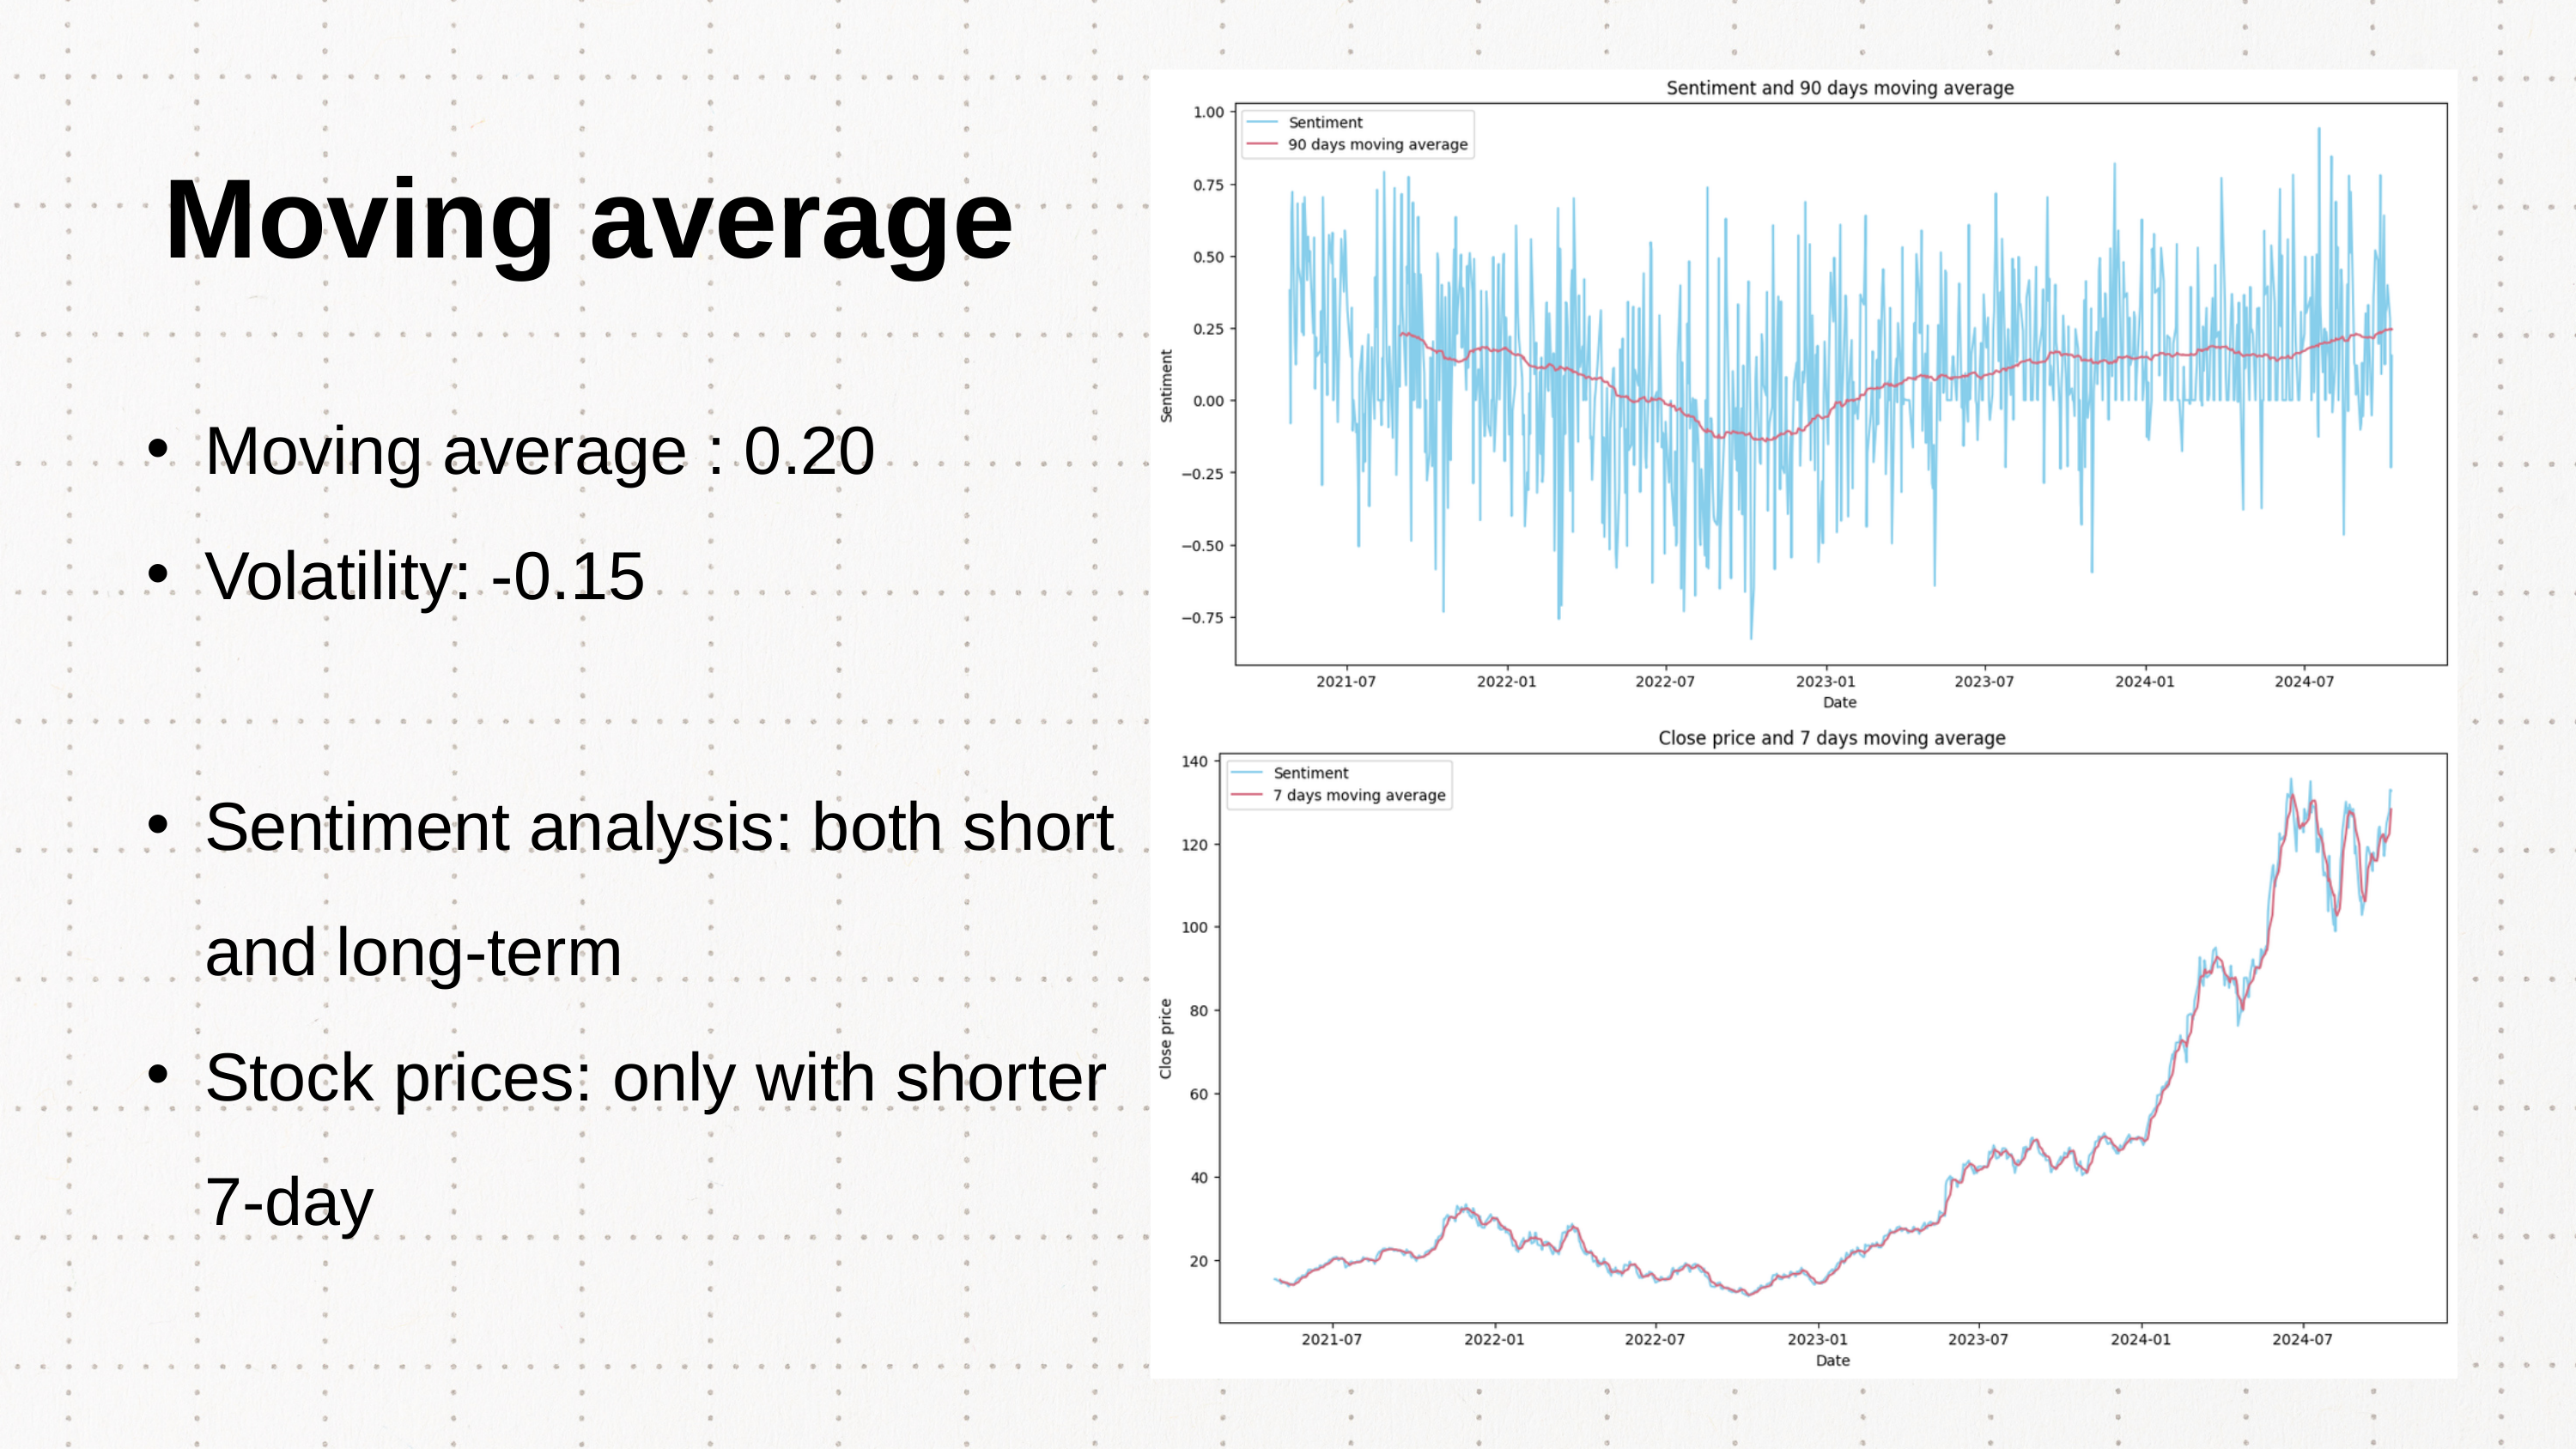

Moving average
Moving average : 0.20
Volatility: -0.15

Sentiment analysis: both short and long-term
Stock prices: only with shorter 7-day